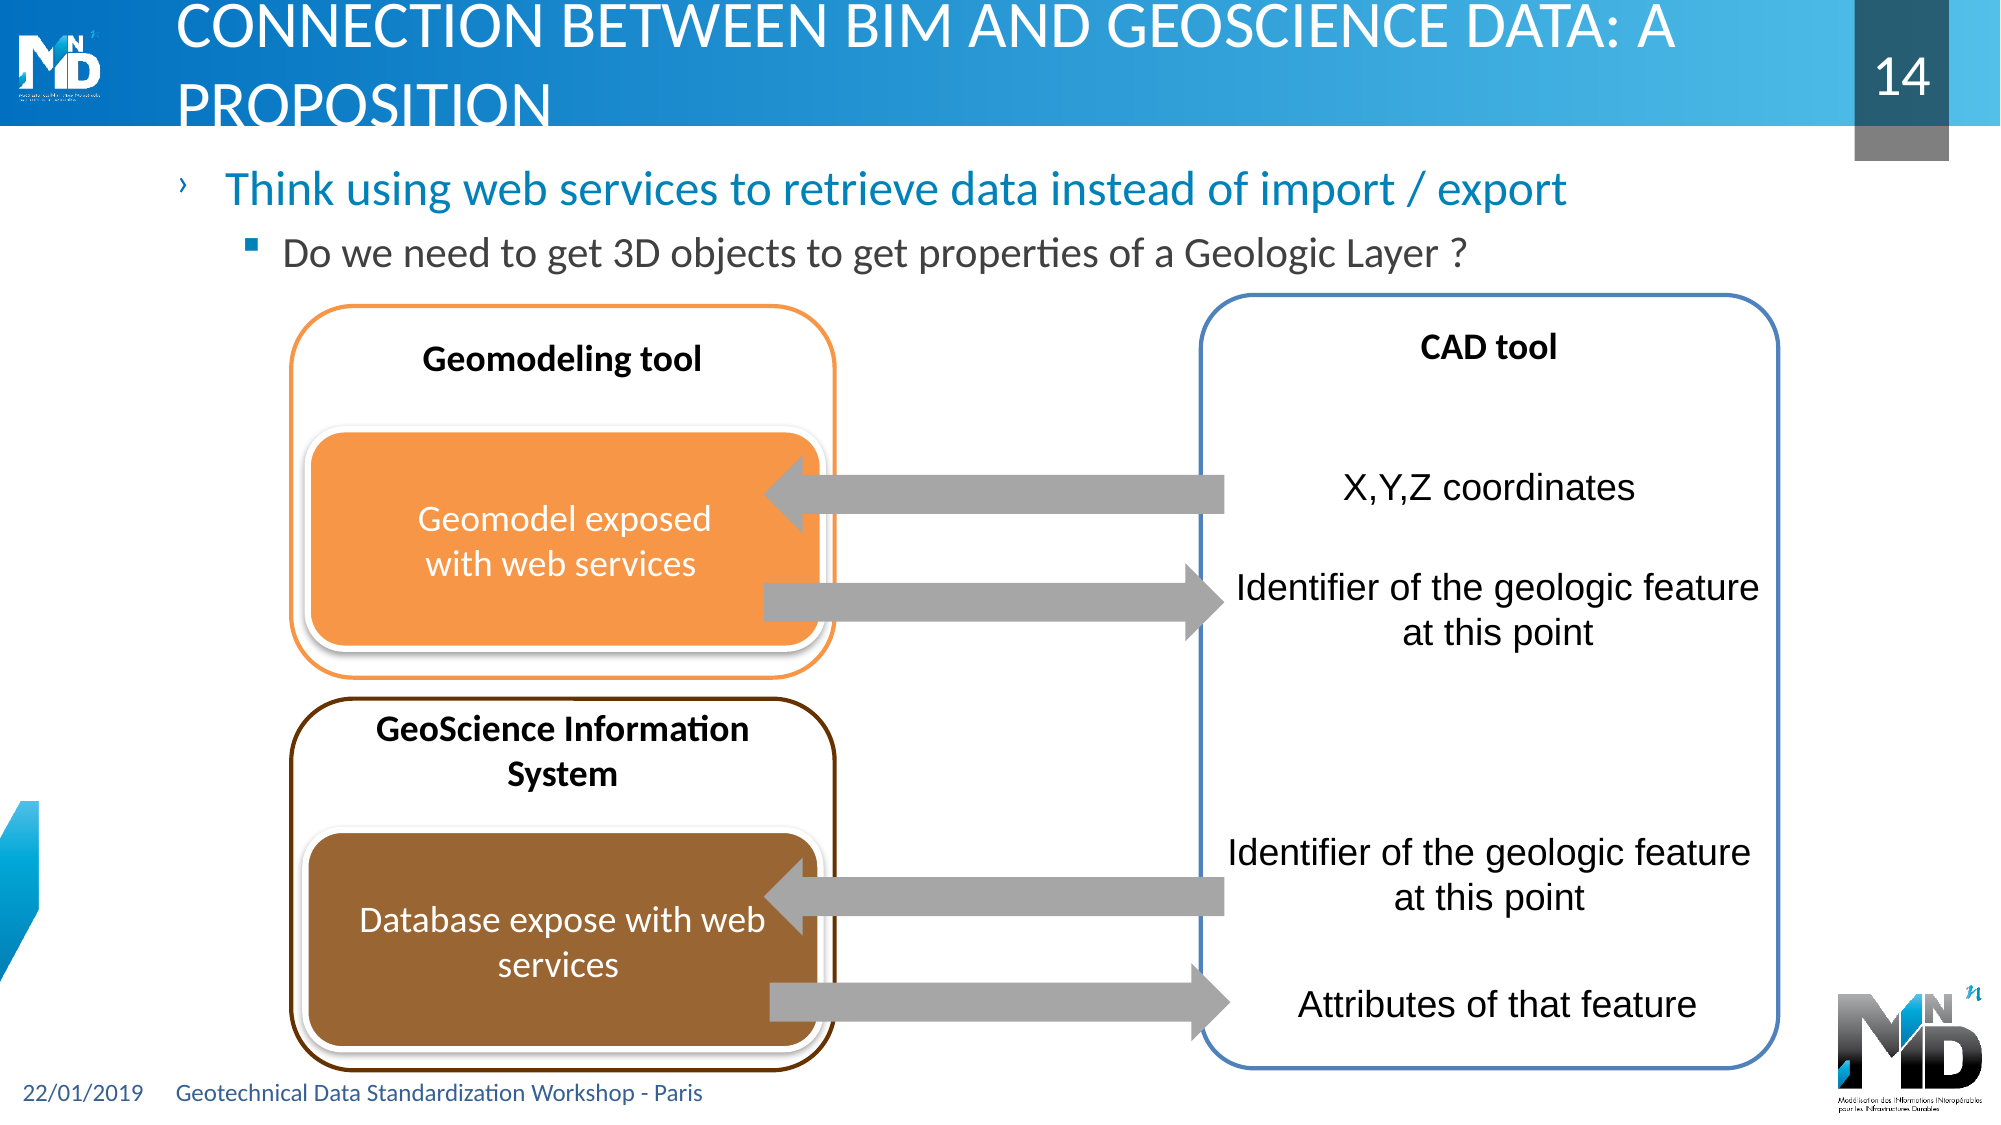

14
# Connection between BIM and GeoScience data: a proposition
Think using web services to retrieve data instead of import / export
Do we need to get 3D objects to get properties of a Geologic Layer ?
CAD tool

Geomodeling tool

Geomodel exposed
with web services

X,Y,Z coordinates
Identifier of the geologic feature
at this point

GeoScience Information System

Identifier of the geologic feature
at this point
Database expose with web services

Attributes of that feature
22/01/2019
Geotechnical Data Standardization Workshop - Paris